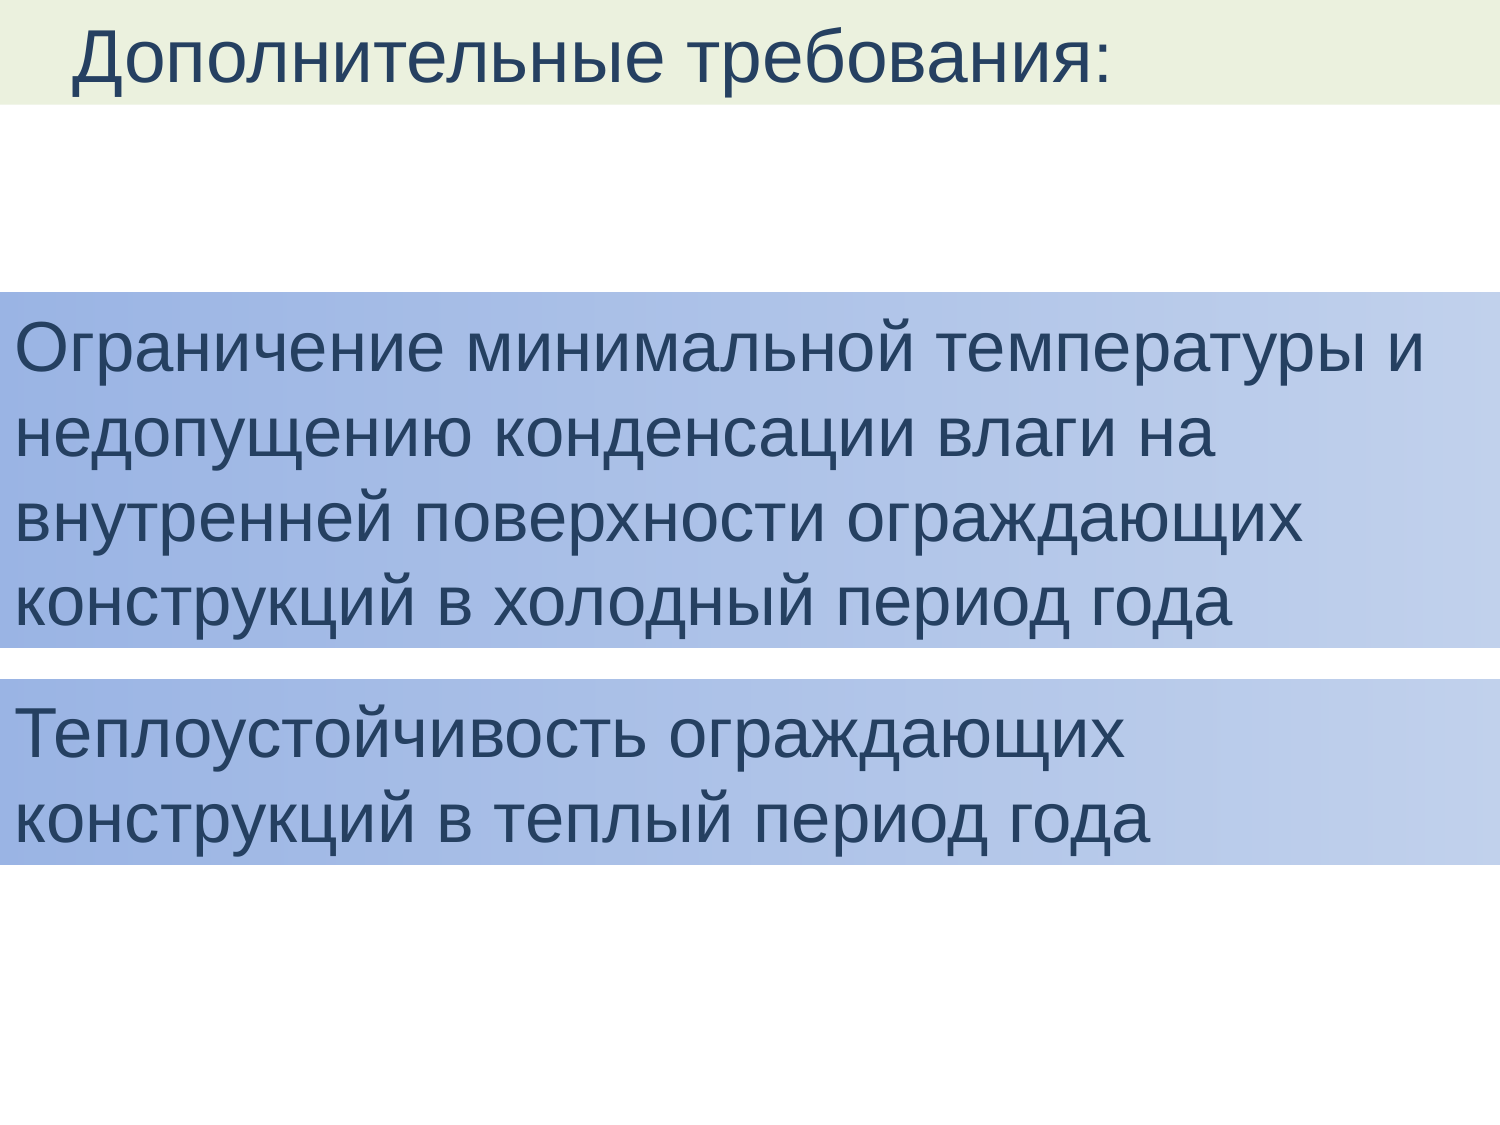

Дополнительные требования:
Ограничение минимальной температуры и недопущению конденсации влаги на внутренней поверхности ограждающих конструкций в холодный период года
Теплоустойчивость ограждающих конструкций в теплый период года